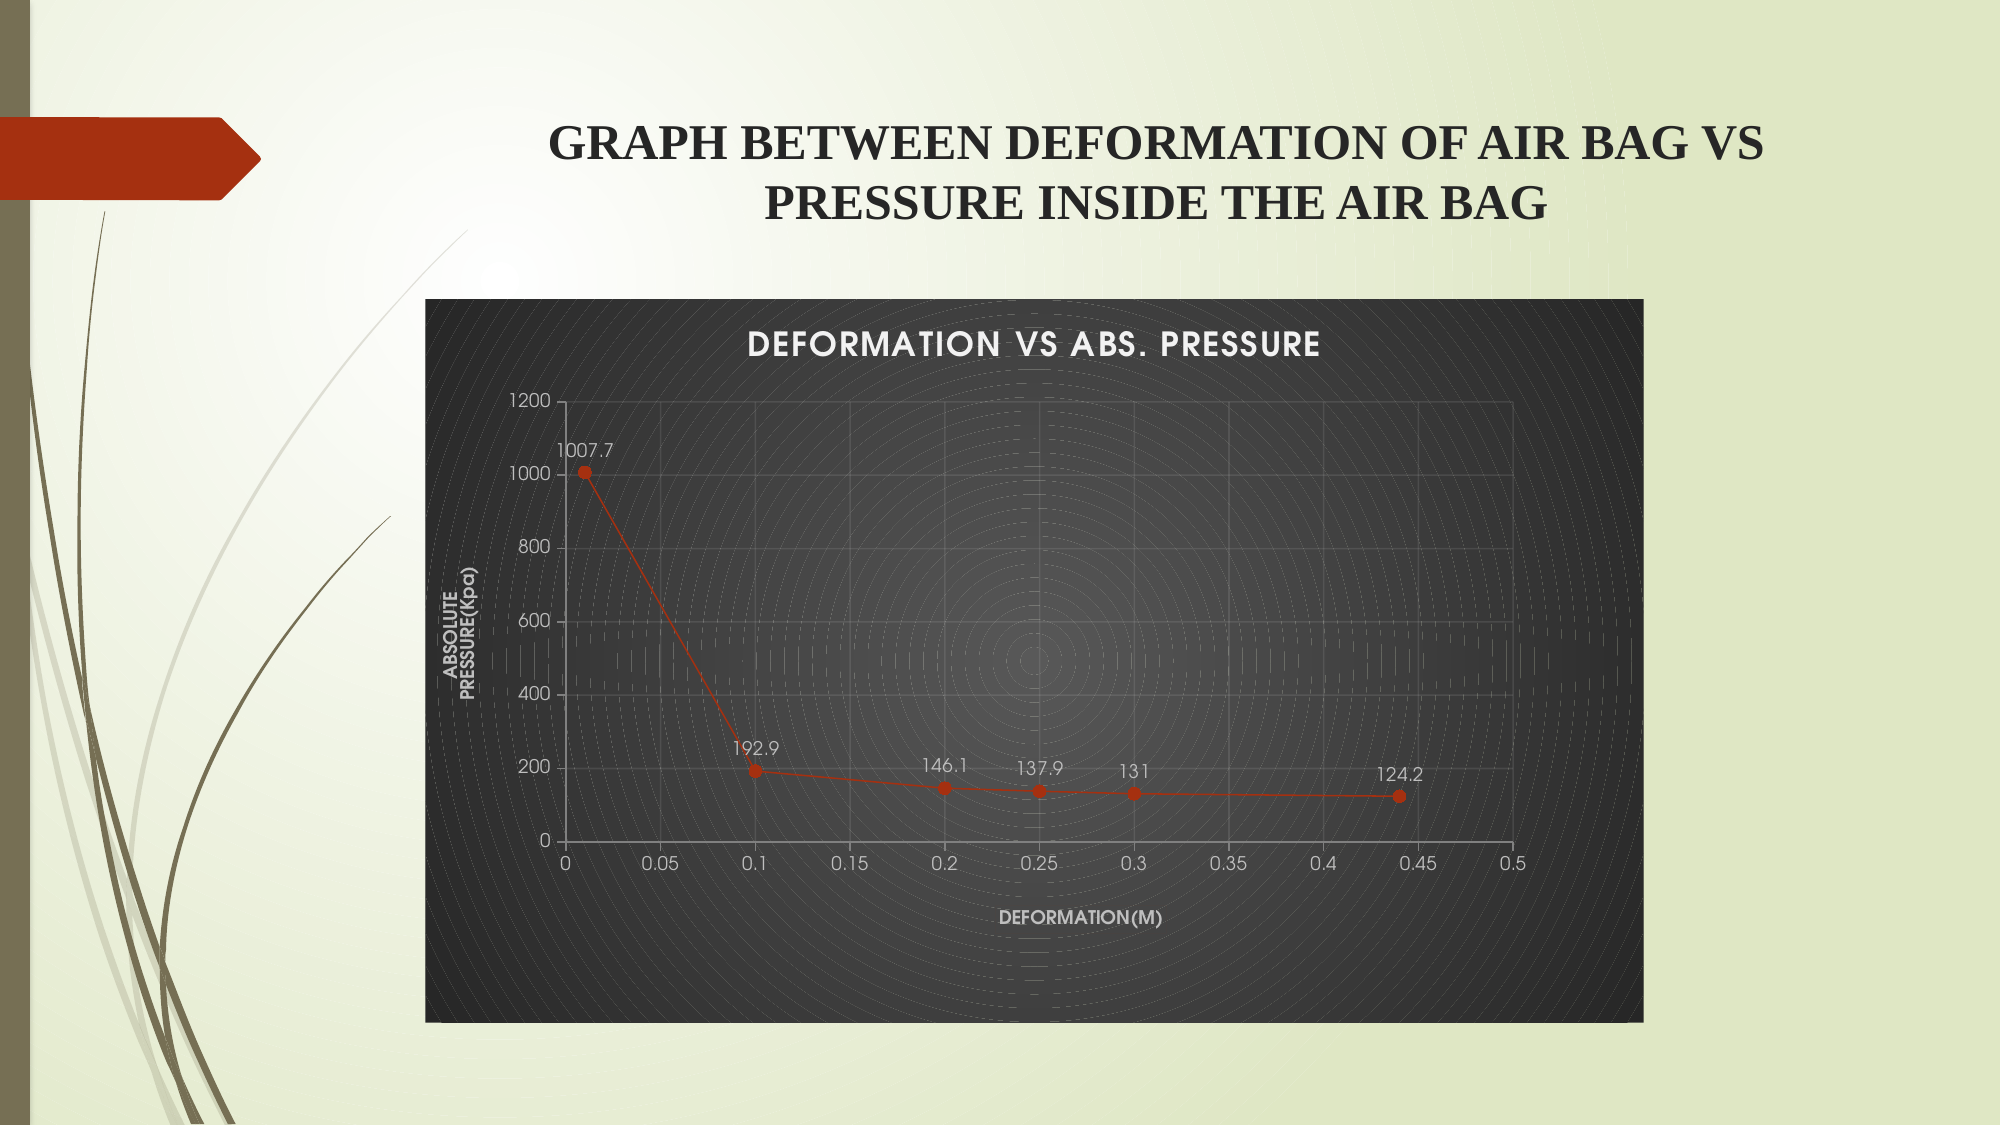

# GRAPH BETWEEN DEFORMATION OF AIR BAG VS PRESSURE INSIDE THE AIR BAG

### Chart: DEFORMATION VS ABS. PRESSURE

| Category | Y-Values |
|---|---|